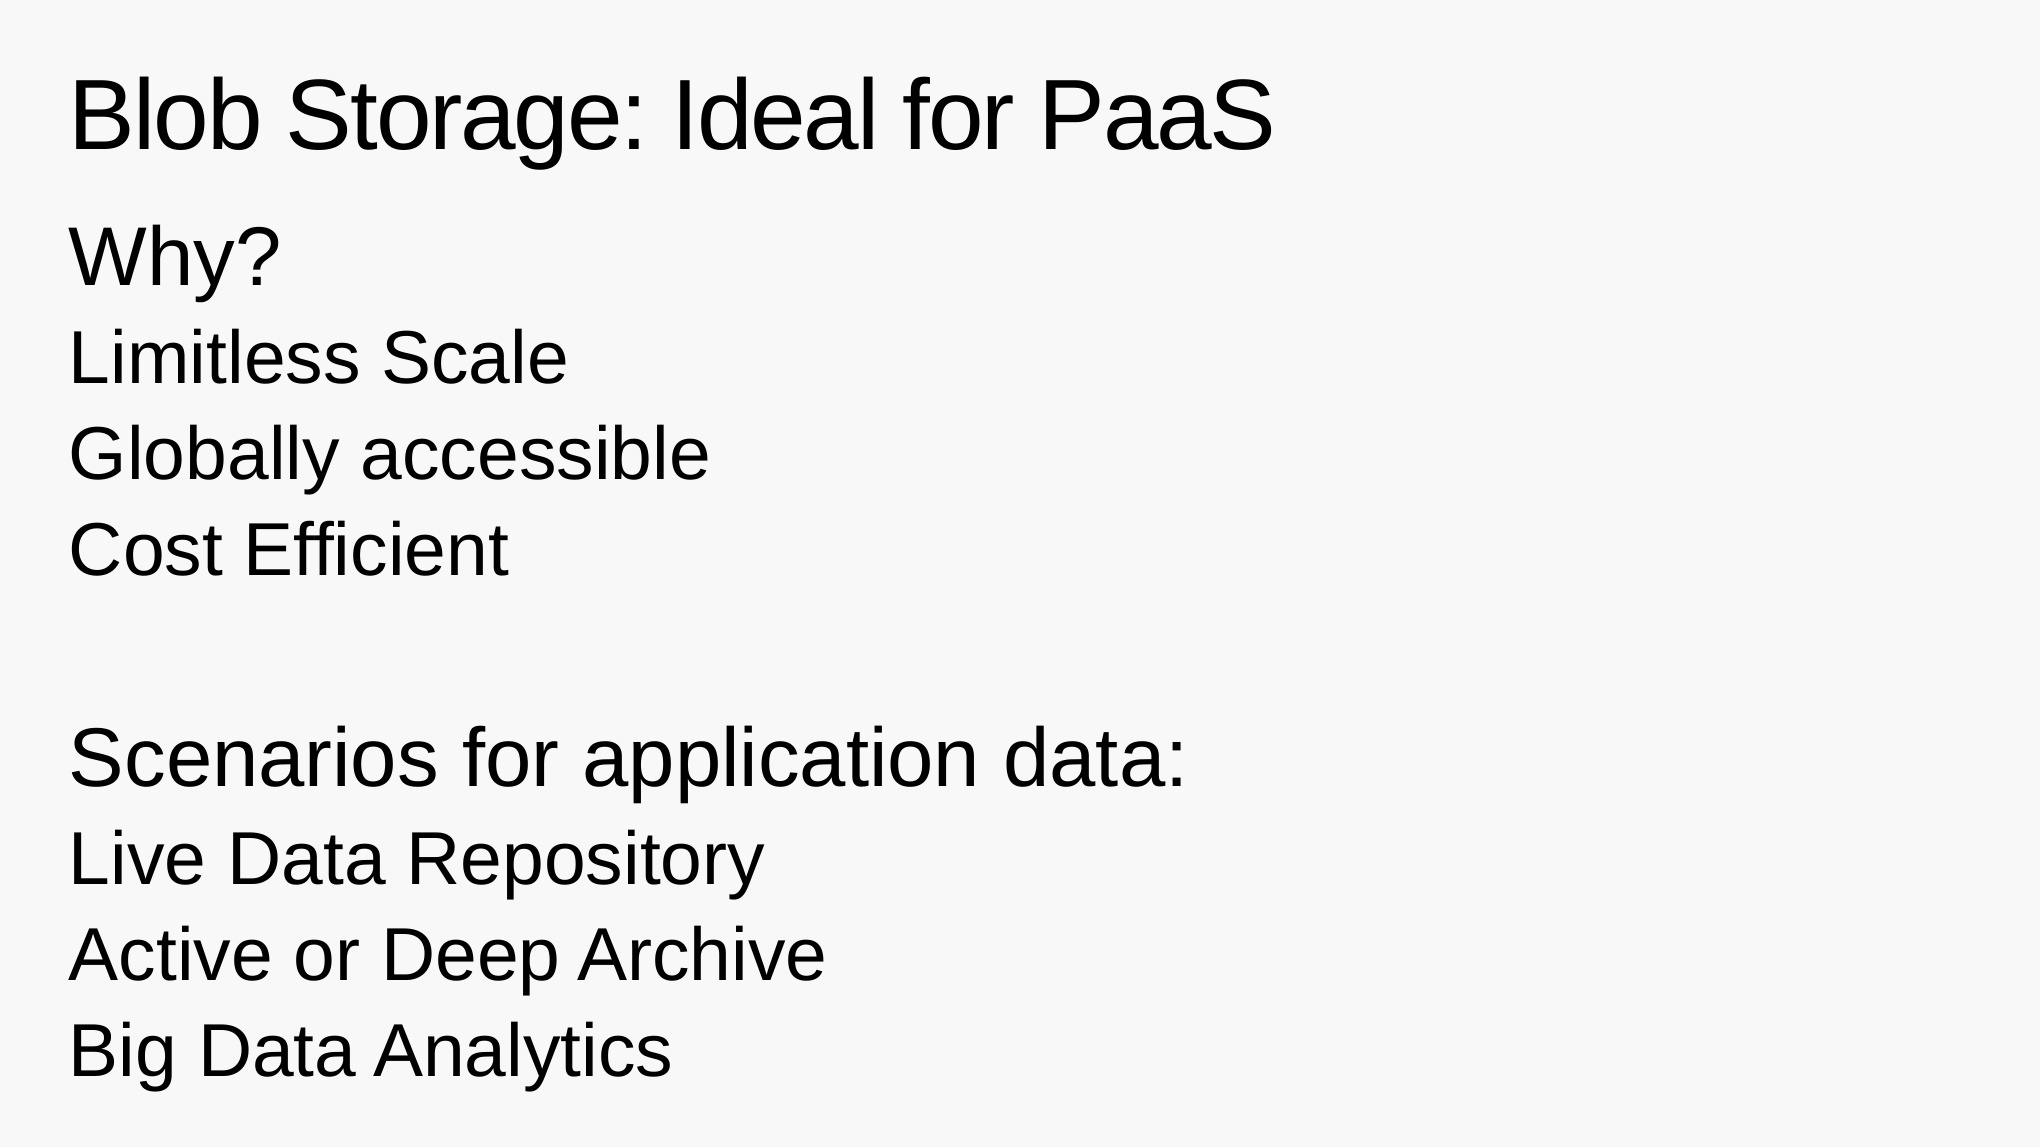

# Blob Storage: Ideal for PaaS
Why?
Limitless Scale
Globally accessible
Cost Efficient

Scenarios for application data:
Live Data Repository
Active or Deep Archive
Big Data Analytics